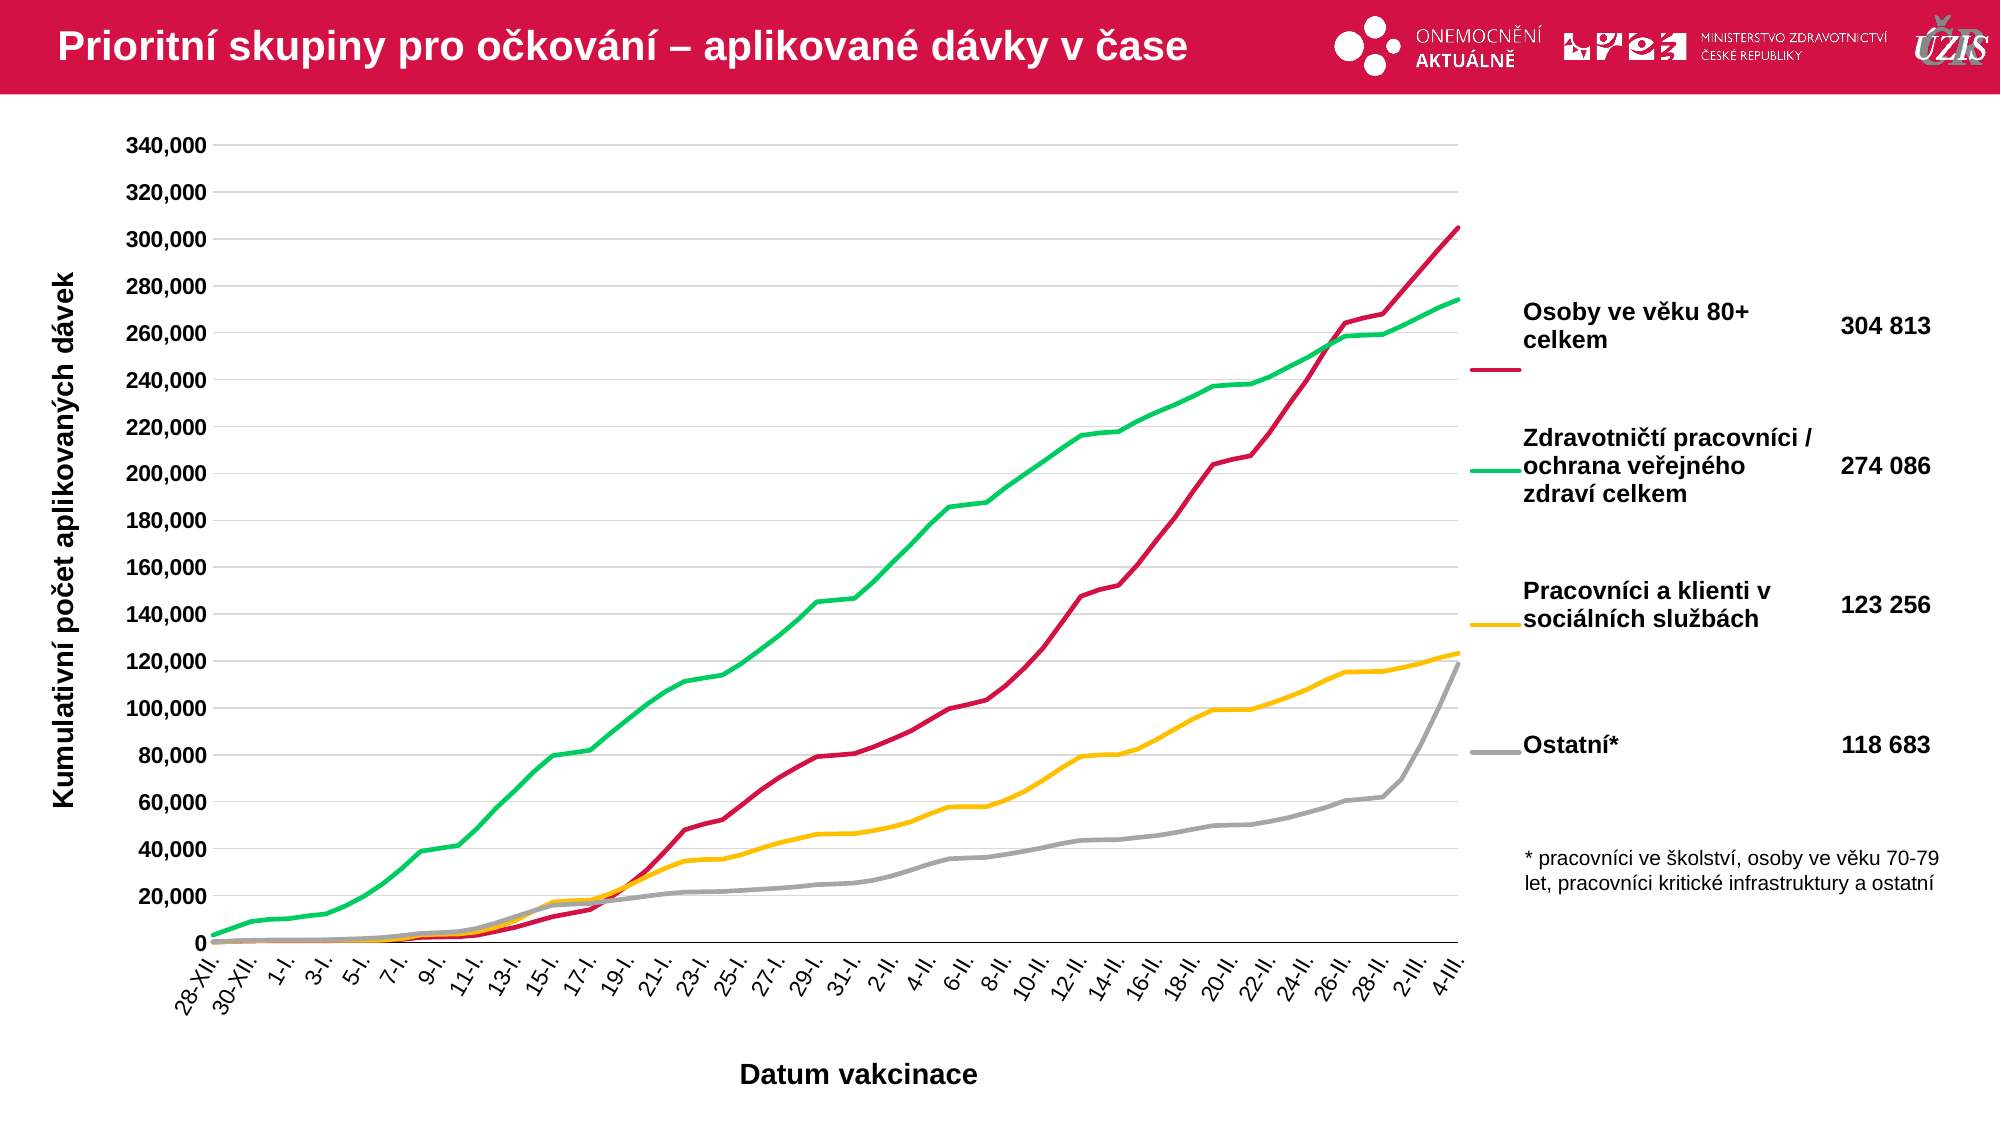

# Prioritní skupiny pro očkování – aplikované dávky v čase

### Chart

| Category | Osoby ve věku 80+ celkem | Zdravotničtí pracovníci / ochrana veřejného zdraví celkem | Pracovníci a klienti v sociálních službách | Ostatní |
|---|---|---|---|---|
| 28-XII. | 124.0 | 3092.0 | 86.0 | 338.0 |
| 29-XII. | 404.0 | 5950.0 | 398.0 | 590.0 |
| 30-XII. | 585.0 | 8847.0 | 681.0 | 868.0 |
| 31-XII. | 703.0 | 9832.0 | 875.0 | 983.0 |
| 1-I. | 706.0 | 10081.0 | 879.0 | 993.0 |
| 2-I. | 718.0 | 11274.0 | 879.0 | 1052.0 |
| 3-I. | 720.0 | 12146.0 | 881.0 | 1093.0 |
| 4-I. | 750.0 | 15452.0 | 884.0 | 1340.0 |
| 5-I. | 791.0 | 19648.0 | 896.0 | 1621.0 |
| 6-I. | 858.0 | 24946.0 | 951.0 | 2056.0 |
| 7-I. | 1257.0 | 31436.0 | 1567.0 | 2856.0 |
| 8-I. | 2114.0 | 38796.0 | 3155.0 | 3800.0 |
| 9-I. | 2301.0 | 40111.0 | 3459.0 | 4149.0 |
| 10-I. | 2409.0 | 41274.0 | 3539.0 | 4563.0 |
| 11-I. | 3047.0 | 48588.0 | 4460.0 | 5964.0 |
| 12-I. | 4700.0 | 57190.0 | 6405.0 | 8266.0 |
| 13-I. | 6388.0 | 64713.0 | 9276.0 | 10893.0 |
| 14-I. | 8669.0 | 72703.0 | 13311.0 | 13482.0 |
| 15-I. | 10948.0 | 79647.0 | 17163.0 | 15829.0 |
| 16-I. | 12452.0 | 80744.0 | 17781.0 | 16295.0 |
| 17-I. | 13999.0 | 81952.0 | 17880.0 | 16602.0 |
| 18-I. | 18735.0 | 88735.0 | 20589.0 | 17726.0 |
| 19-I. | 24364.0 | 95191.0 | 24078.0 | 18675.0 |
| 20-I. | 30875.0 | 101490.0 | 28007.0 | 19720.0 |
| 21-I. | 39108.0 | 107069.0 | 31720.0 | 20701.0 |
| 22-I. | 47978.0 | 111306.0 | 34708.0 | 21429.0 |
| 23-I. | 50437.0 | 112699.0 | 35306.0 | 21565.0 |
| 24-I. | 52266.0 | 113960.0 | 35431.0 | 21704.0 |
| 25-I. | 58409.0 | 118853.0 | 37353.0 | 22143.0 |
| 26-I. | 64753.0 | 124759.0 | 40008.0 | 22628.0 |
| 27-I. | 70236.0 | 130809.0 | 42446.0 | 23115.0 |
| 28-I. | 74872.0 | 137612.0 | 44246.0 | 23728.0 |
| 29-I. | 79199.0 | 145211.0 | 46091.0 | 24617.0 |
| 30-I. | 79824.0 | 145968.0 | 46269.0 | 24895.0 |
| 31-I. | 80481.0 | 146705.0 | 46334.0 | 25308.0 |
| 1-II. | 83314.0 | 153725.0 | 47619.0 | 26448.0 |
| 2-II. | 86627.0 | 161915.0 | 49273.0 | 28357.0 |
| 3-II. | 90210.0 | 169726.0 | 51464.0 | 30827.0 |
| 4-II. | 94944.0 | 178268.0 | 54812.0 | 33450.0 |
| 5-II. | 99605.0 | 185676.0 | 57775.0 | 35617.0 |
| 6-II. | 101379.0 | 186673.0 | 57817.0 | 36002.0 |
| 7-II. | 103390.0 | 187604.0 | 57861.0 | 36258.0 |
| 8-II. | 109404.0 | 193909.0 | 60578.0 | 37493.0 |
| 9-II. | 116901.0 | 199514.0 | 64335.0 | 38845.0 |
| 10-II. | 125482.0 | 204997.0 | 69130.0 | 40379.0 |
| 11-II. | 136434.0 | 210752.0 | 74492.0 | 42176.0 |
| 12-II. | 147609.0 | 216127.0 | 79269.0 | 43470.0 |
| 13-II. | 150470.0 | 217277.0 | 79941.0 | 43696.0 |
| 14-II. | 152252.0 | 217803.0 | 80071.0 | 43812.0 |
| 15-II. | 161013.0 | 222293.0 | 82370.0 | 44702.0 |
| 16-II. | 171387.0 | 226020.0 | 86429.0 | 45500.0 |
| 17-II. | 181342.0 | 229373.0 | 91044.0 | 46806.0 |
| 18-II. | 192906.0 | 233099.0 | 95467.0 | 48321.0 |
| 19-II. | 203791.0 | 237183.0 | 99093.0 | 49783.0 |
| 20-II. | 205916.0 | 237812.0 | 99256.0 | 50029.0 |
| 21-II. | 207515.0 | 238078.0 | 99259.0 | 50176.0 |
| 22-II. | 217353.0 | 241152.0 | 101748.0 | 51566.0 |
| 23-II. | 229098.0 | 245333.0 | 104641.0 | 53163.0 |
| 24-II. | 240072.0 | 249356.0 | 107867.0 | 55348.0 |
| 25-II. | 253083.0 | 254163.0 | 111871.0 | 57543.0 |
| 26-II. | 264135.0 | 258532.0 | 115248.0 | 60413.0 |
| 27-II. | 266330.0 | 258937.0 | 115416.0 | 61119.0 |
| 28-II. | 267965.0 | 259243.0 | 115518.0 | 61955.0 |
| 1-III. | 277363.0 | 262830.0 | 117088.0 | 69627.0 |
| 2-III. | 286631.0 | 266836.0 | 118925.0 | 83992.0 |
| 3-III. | 295927.0 | 270846.0 | 121371.0 | 100641.0 |
| 4-III. | 304813.0 | 274086.0 | 123256.0 | 118683.0 |
| Osoby ve věku 80+ celkem | 304 813 |
| --- | --- |
| Zdravotničtí pracovníci / ochrana veřejného zdraví celkem | 274 086 |
| Pracovníci a klienti v sociálních službách | 123 256 |
| Ostatní\* | 118 683 |
Kumulativní počet aplikovaných dávek
* pracovníci ve školství, osoby ve věku 70-79 let, pracovníci kritické infrastruktury a ostatní
Datum vakcinace